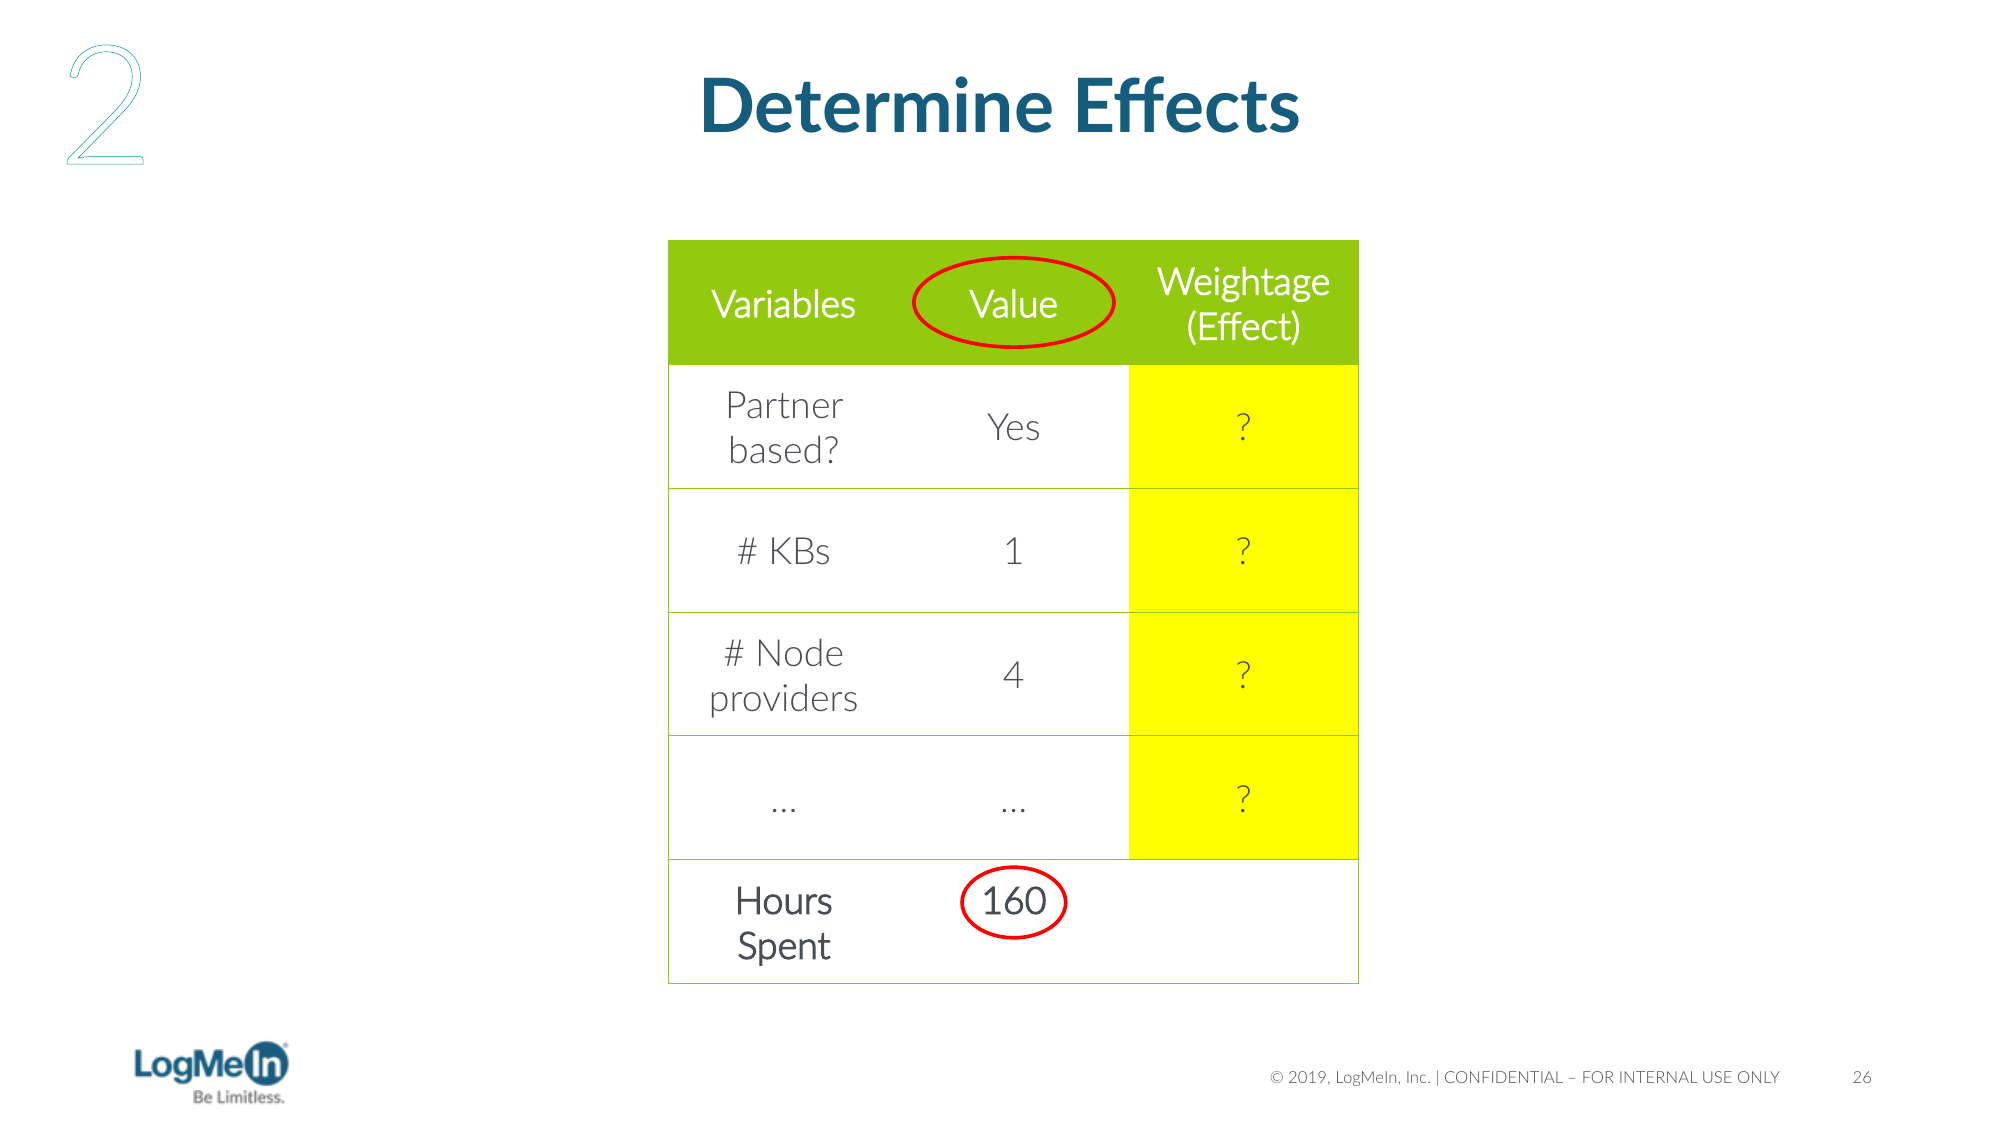

2
# Determine Effects
| Variables | Value | Weightage (Effect) |
| --- | --- | --- |
| Partner based? | Yes | ? |
| # KBs | 1 | ? |
| # Node providers | 4 | ? |
| … | … | ? |
| Hours Spent | 160 |  |